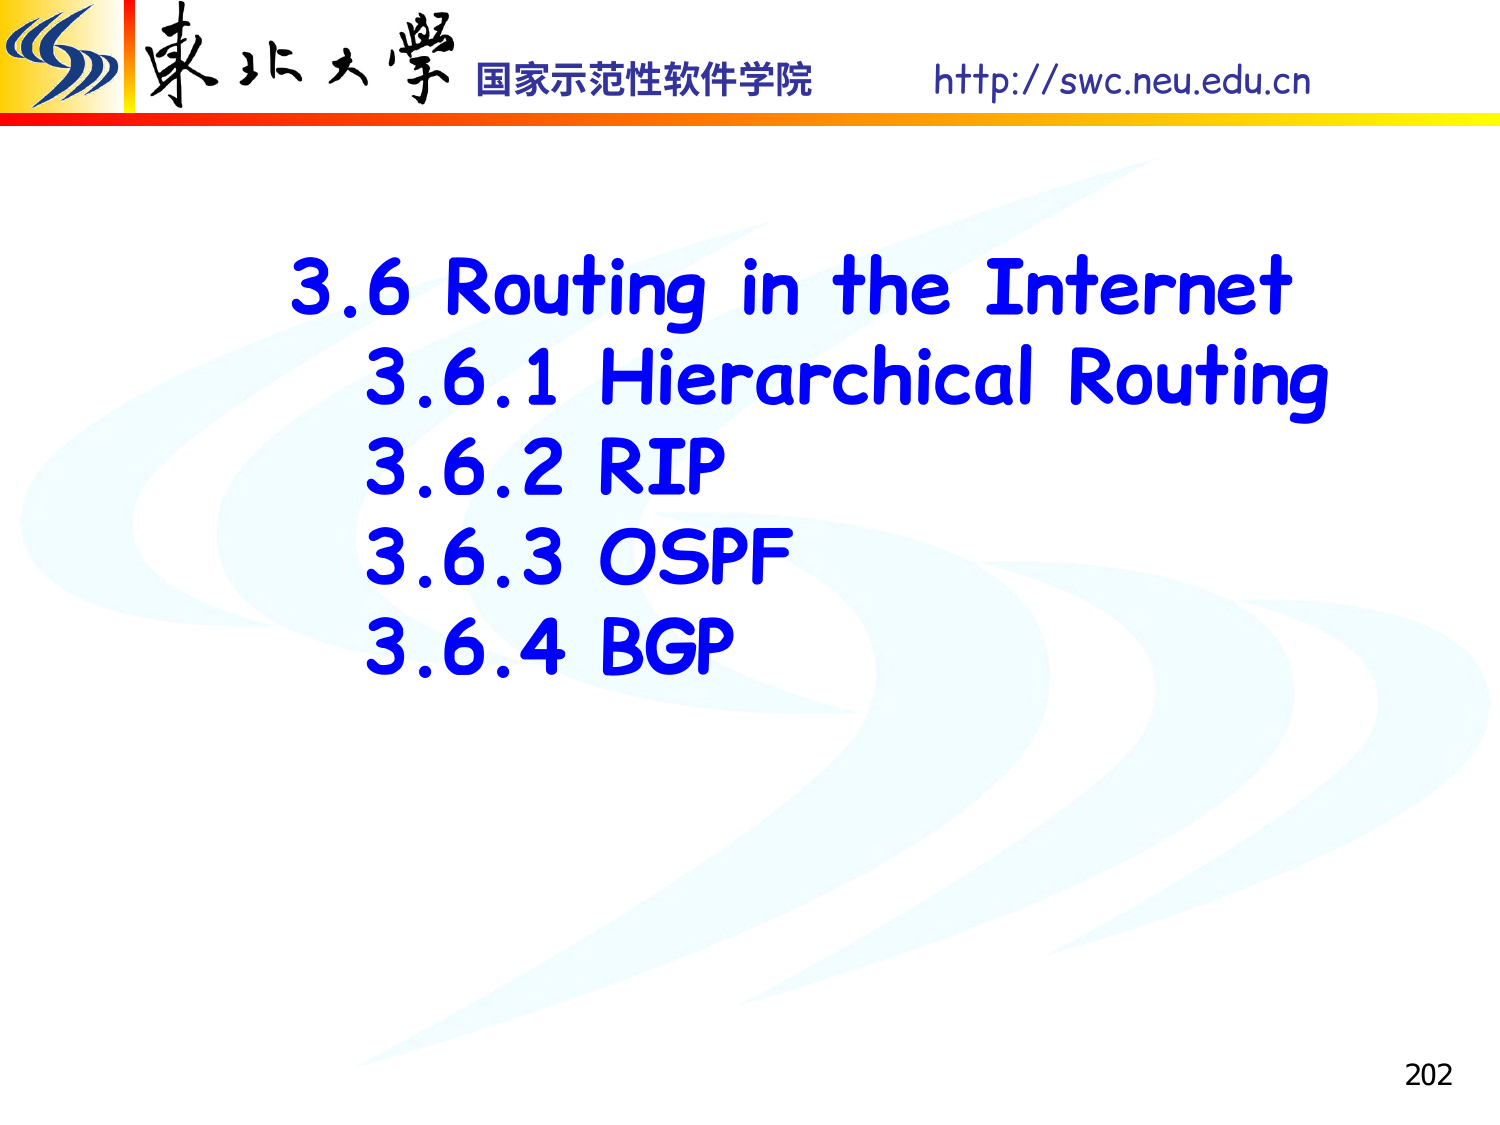

3.6 Routing in the Internet
3.6.1 Hierarchical Routing
3.6.2 RIP
3.6.3 OSPF
3.6.4 BGP
202